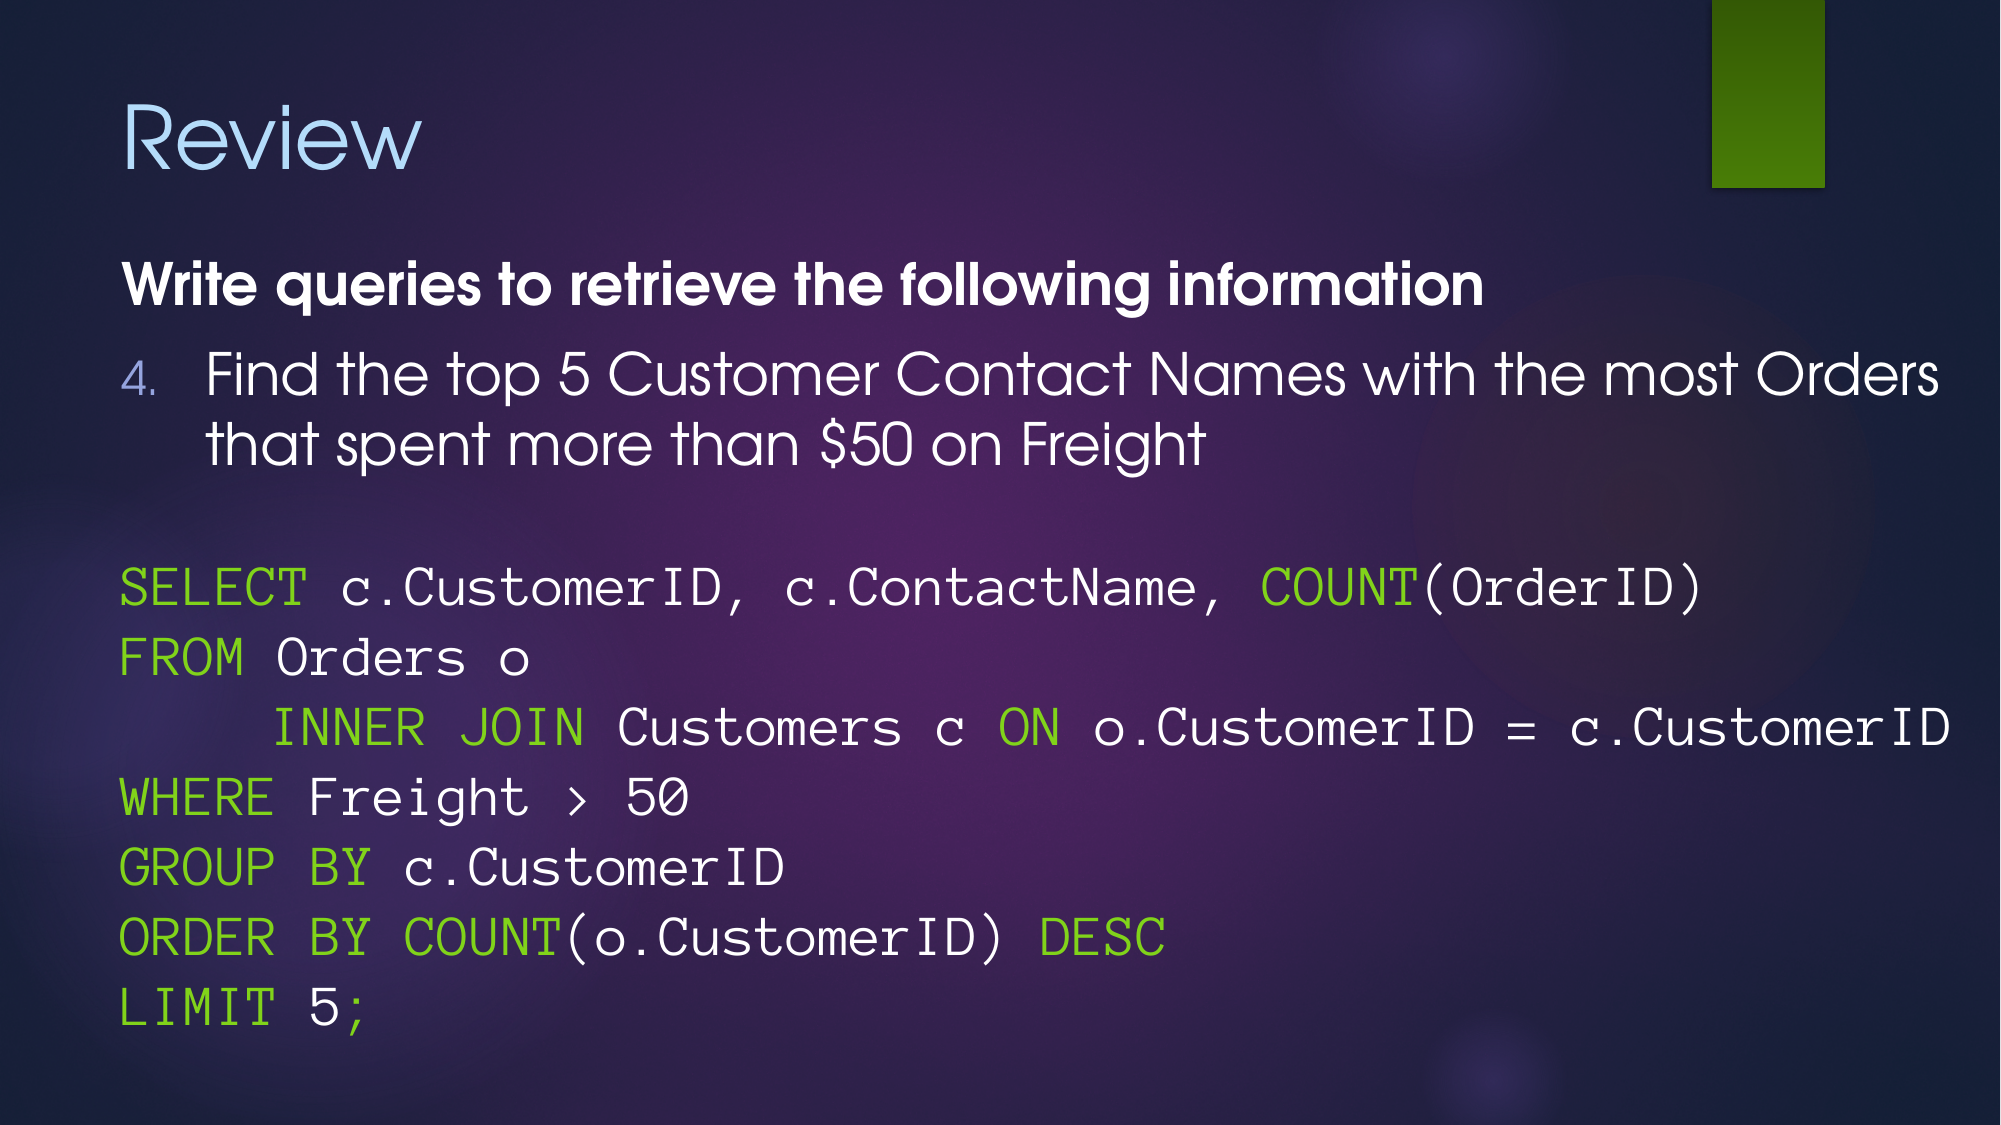

# Review
Write queries to retrieve the following information
Find the top 5 Customer Contact Names with the most Orders that spent more than $50 on Freight
SELECT c.CustomerID, c.ContactName, COUNT(OrderID)
FROM Orders o
	INNER JOIN Customers c ON o.CustomerID = c.CustomerID
WHERE Freight > 50
GROUP BY c.CustomerID
ORDER BY COUNT(o.CustomerID) DESC
LIMIT 5;